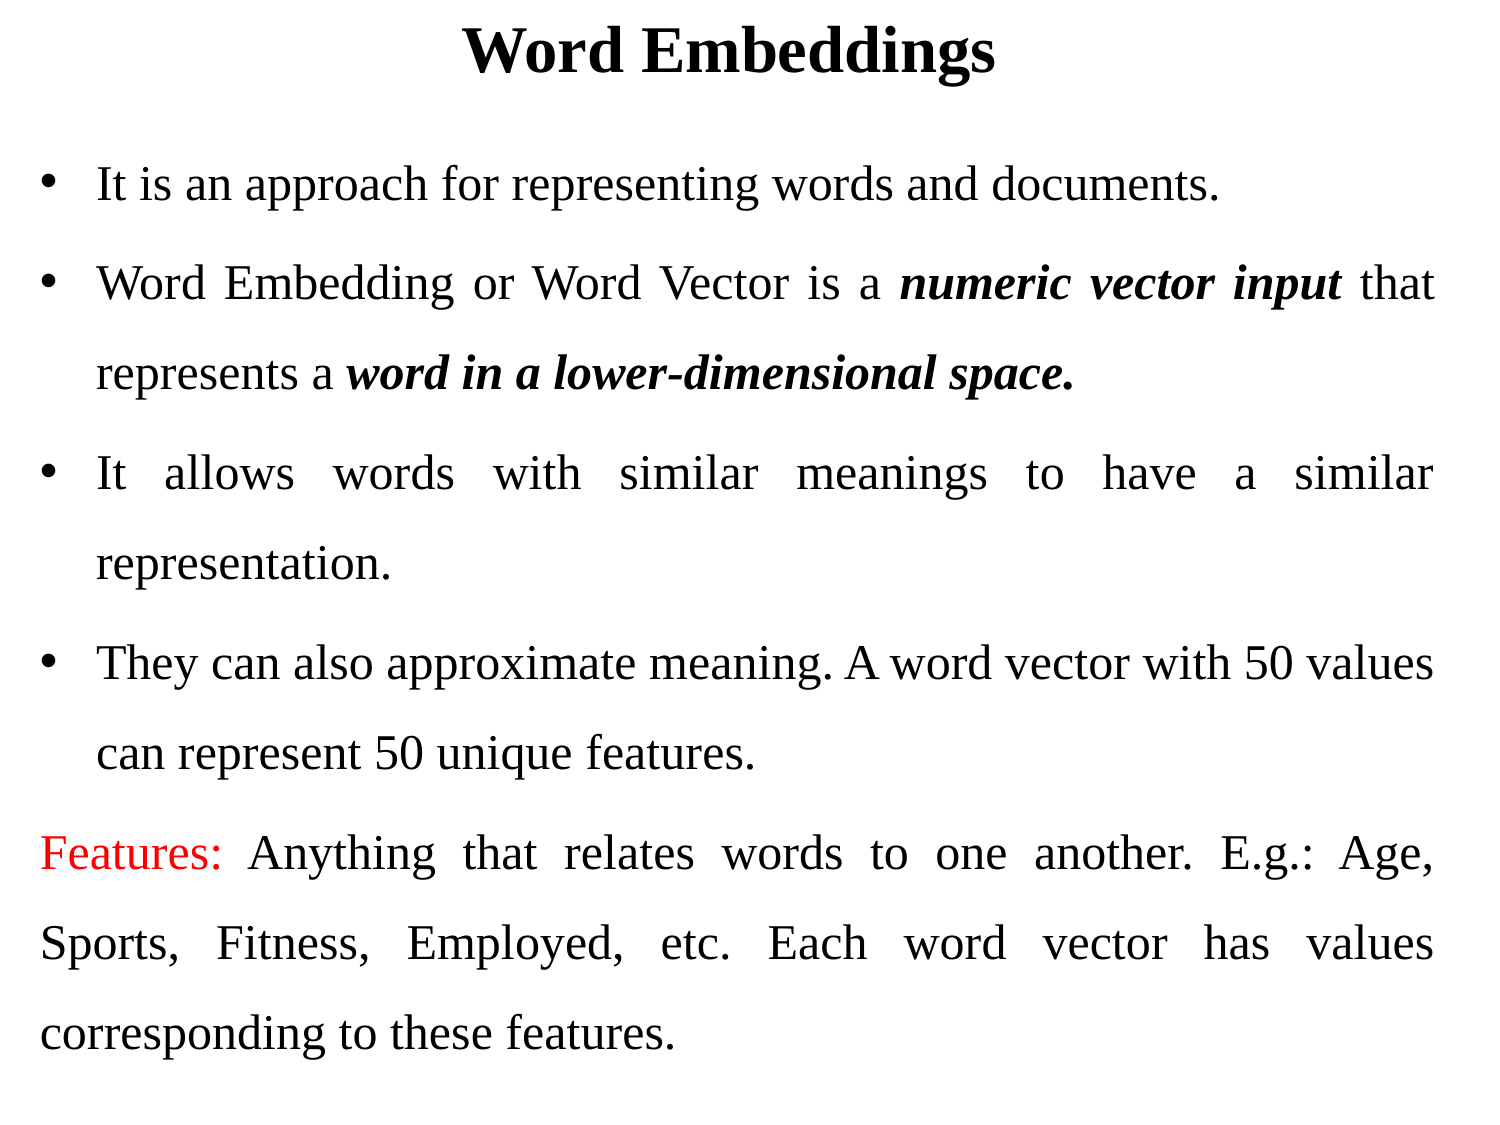

# Word Embeddings
It is an approach for representing words and documents.
Word Embedding or Word Vector is a numeric vector input that represents a word in a lower-dimensional space.
It allows words with similar meanings to have a similar representation.
They can also approximate meaning. A word vector with 50 values can represent 50 unique features.
Features: Anything that relates words to one another. E.g.: Age, Sports, Fitness, Employed, etc. Each word vector has values corresponding to these features.